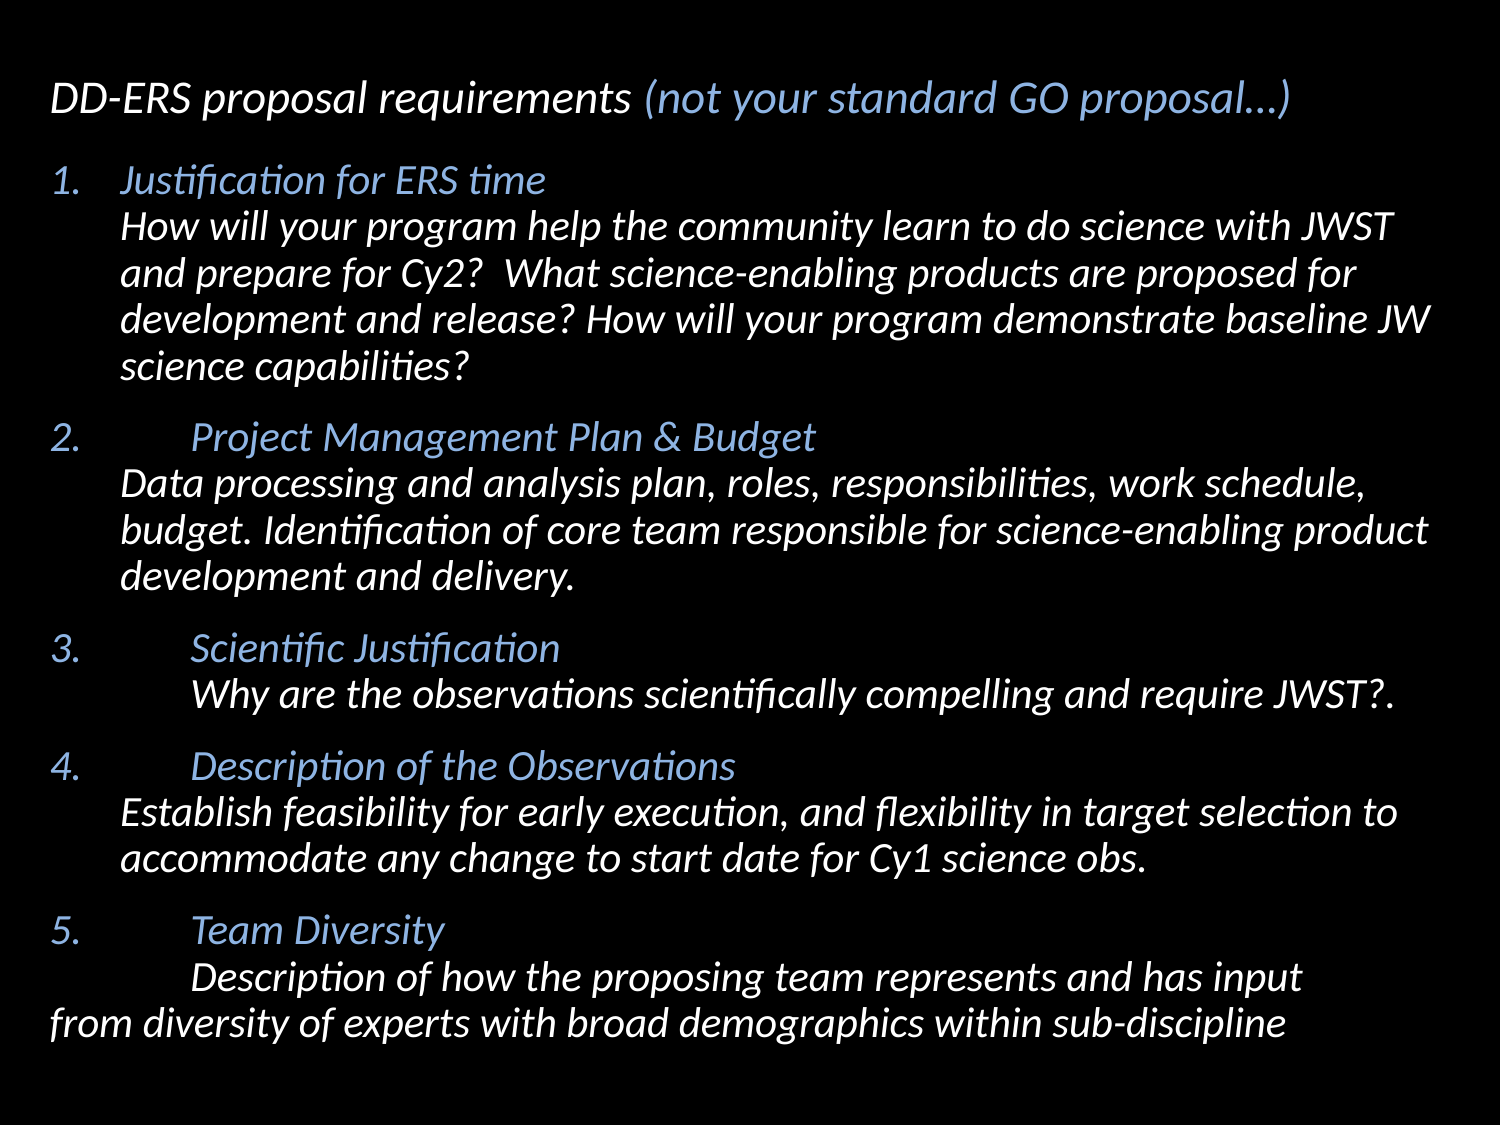

DD-ERS proposal requirements (not your standard GO proposal…)

Justification for ERS time
How will your program help the community learn to do science with JWST and prepare for Cy2?  What science-enabling products are proposed for development and release? How will your program demonstrate baseline JW science capabilities?

2.	Project Management Plan & Budget
Data processing and analysis plan, roles, responsibilities, work schedule, budget. Identification of core team responsible for science-enabling product development and delivery.

3.	Scientific Justification
	Why are the observations scientifically compelling and require JWST?.

4.	Description of the Observations
Establish feasibility for early execution, and flexibility in target selection to accommodate any change to start date for Cy1 science obs.

5.	Team Diversity
	Description of how the proposing team represents and has input  	from diversity of experts with broad demographics within sub-discipline